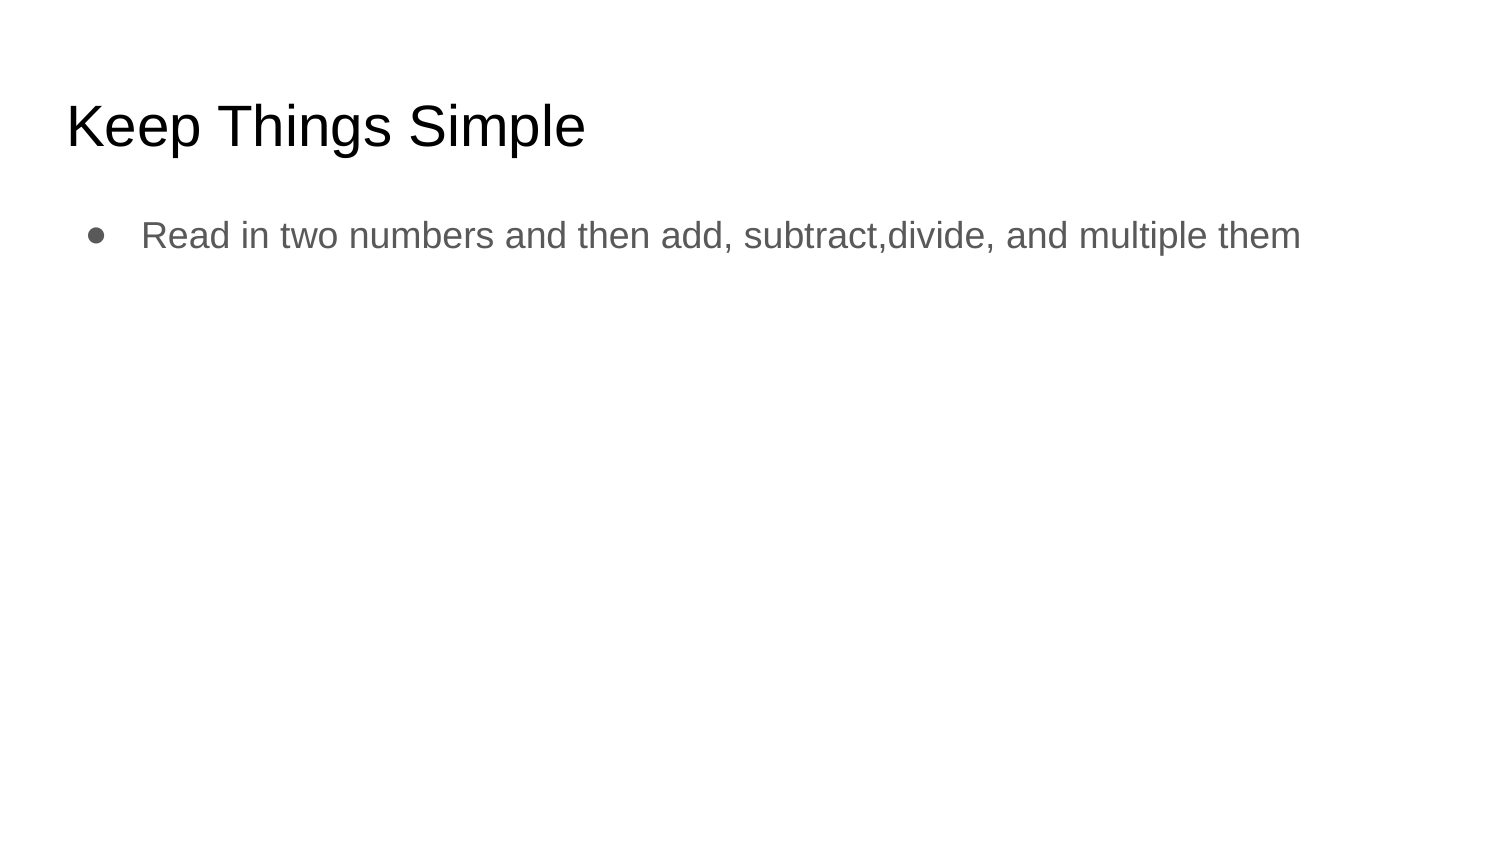

# Keep Things Simple
Read in two numbers and then add, subtract,divide, and multiple them